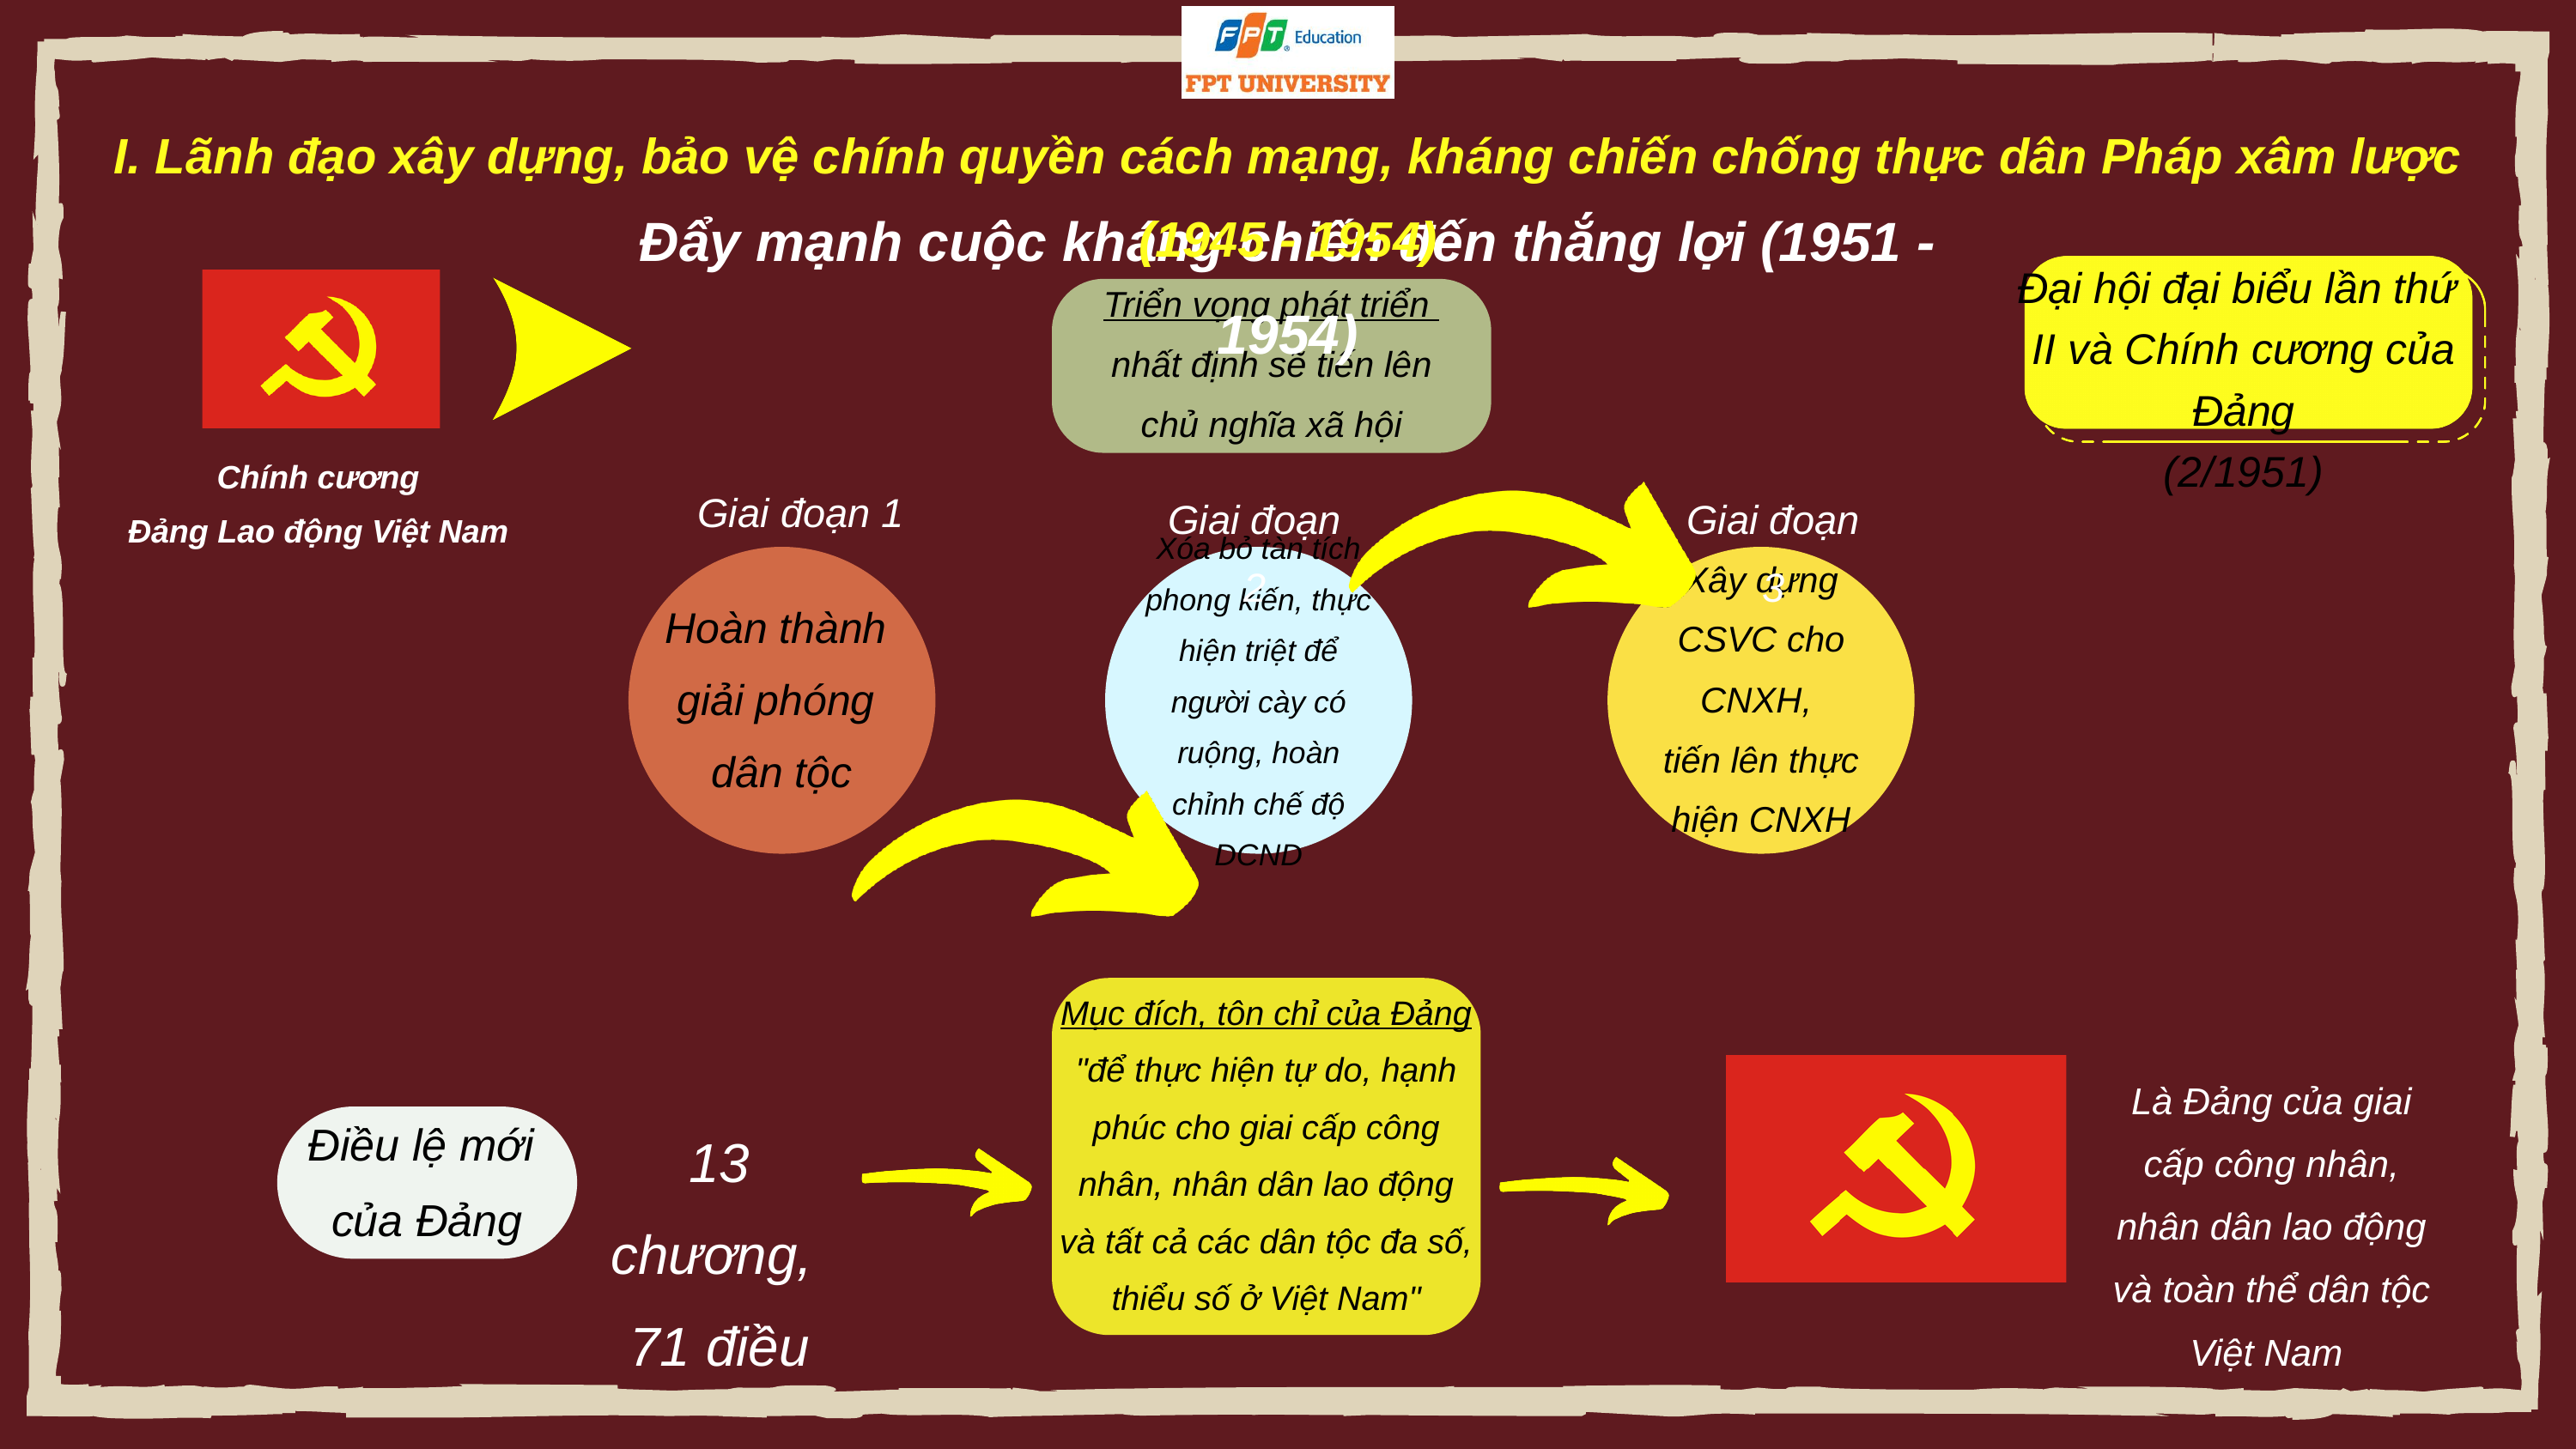

I. Lãnh đạo xây dựng, bảo vệ chính quyền cách mạng, kháng chiến chống thực dân Pháp xâm lược (1945 - 1954)
Đẩy mạnh cuộc kháng chiến đến thắng lợi (1951 - 1954)

Đại hội đại biểu lần thứ  II và Chính cương của Đảng
(2/1951)

Triển vọng phát triển
nhất định sẽ tiến lên
 chủ nghĩa xã hội

Chính cương
Đảng Lao động Việt Nam

Giai đoạn 1
Giai đoạn 2
Giai đoạn 3

Hoàn thành
giải phóng
dân tộc

Xóa bỏ tàn tích phong kiến, thực hiện triệt để người cày có ruộng, hoàn chỉnh chế độ DCND

Xây dựng CSVC cho CNXH,
tiến lên thực hiện CNXH

Mục đích, tôn chỉ của Đảng
"để thực hiện tự do, hạnh phúc cho giai cấp công nhân, nhân dân lao động và tất cả các dân tộc đa số, thiểu số ở Việt Nam"

Là Đảng của giai cấp công nhân, nhân dân lao động và toàn thể dân tộc Việt Nam

Điều lệ mới
của Đảng
13 chương,
71 điều